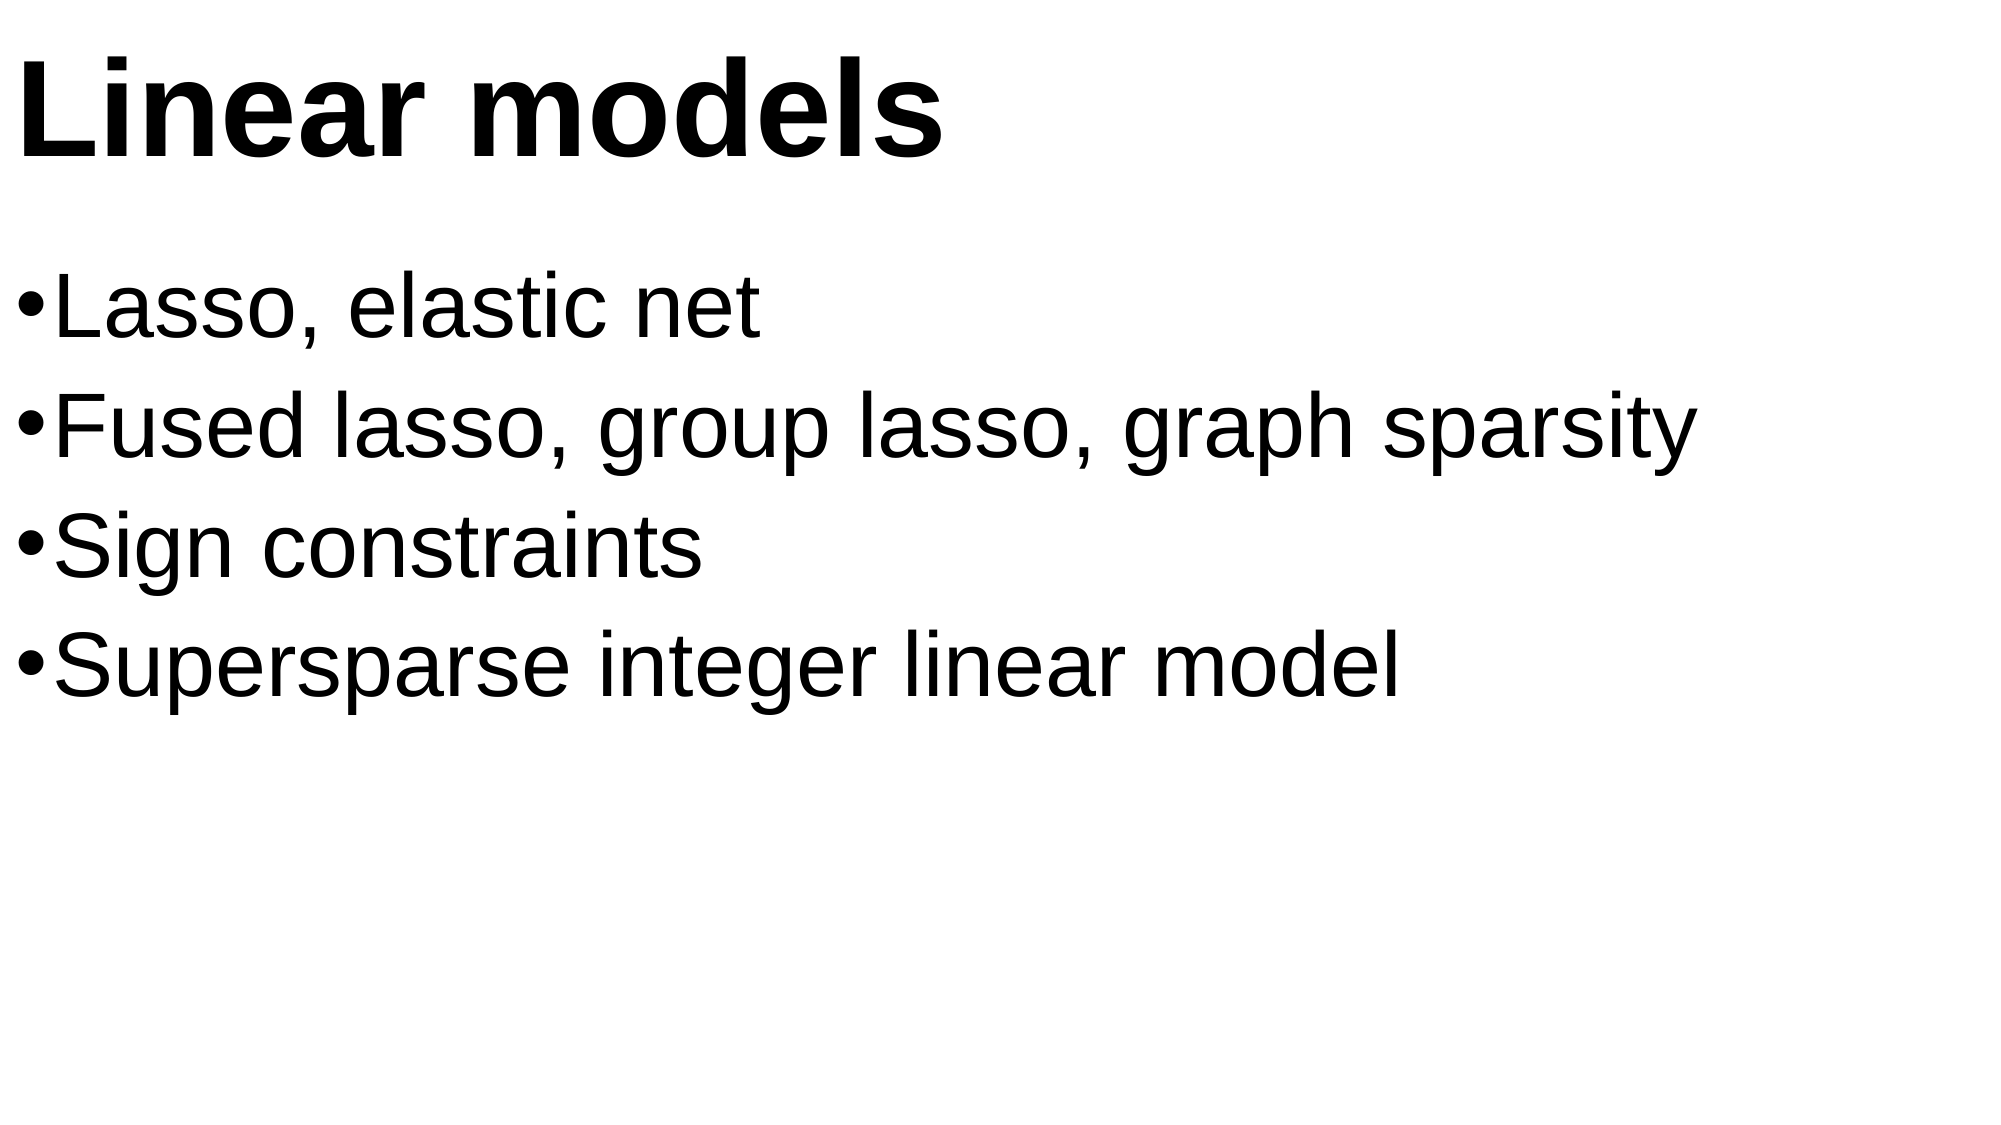

# Linear models
Lasso, elastic net
Fused lasso, group lasso, graph sparsity
Sign constraints
Supersparse integer linear model